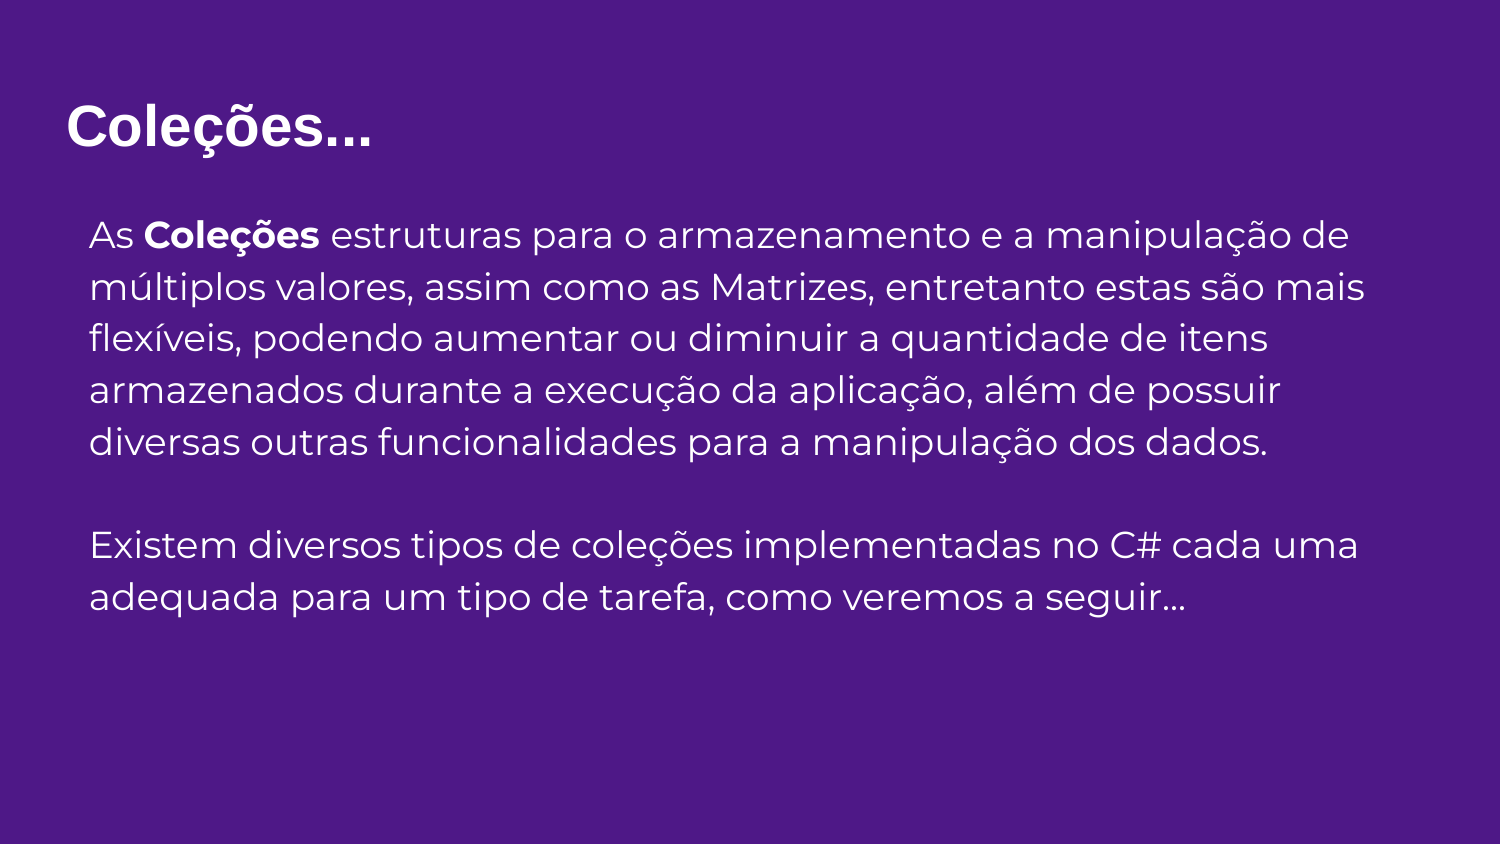

# Coleções...
As Coleções estruturas para o armazenamento e a manipulação de múltiplos valores, assim como as Matrizes, entretanto estas são mais flexíveis, podendo aumentar ou diminuir a quantidade de itens armazenados durante a execução da aplicação, além de possuir diversas outras funcionalidades para a manipulação dos dados.

Existem diversos tipos de coleções implementadas no C# cada uma adequada para um tipo de tarefa, como veremos a seguir...